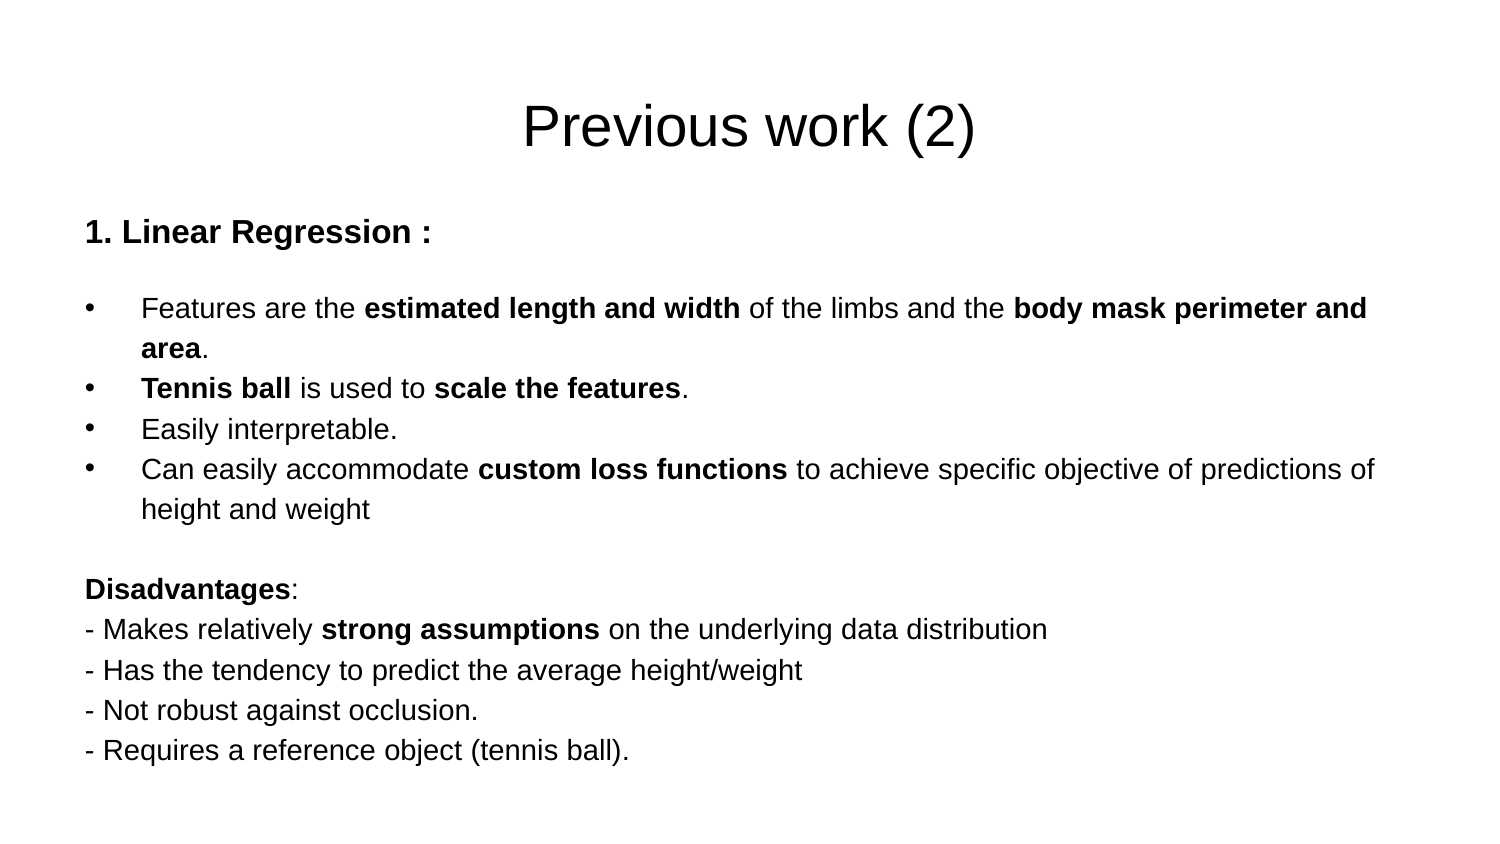

# Previous work (2)
1. Linear Regression :

Features are the estimated length and width of the limbs and the body mask perimeter and area.
Tennis ball is used to scale the features.
Easily interpretable.
Can easily accommodate custom loss functions to achieve specific objective of predictions of height and weight

Disadvantages:
- Makes relatively strong assumptions on the underlying data distribution
- Has the tendency to predict the average height/weight
- Not robust against occlusion.
- Requires a reference object (tennis ball).